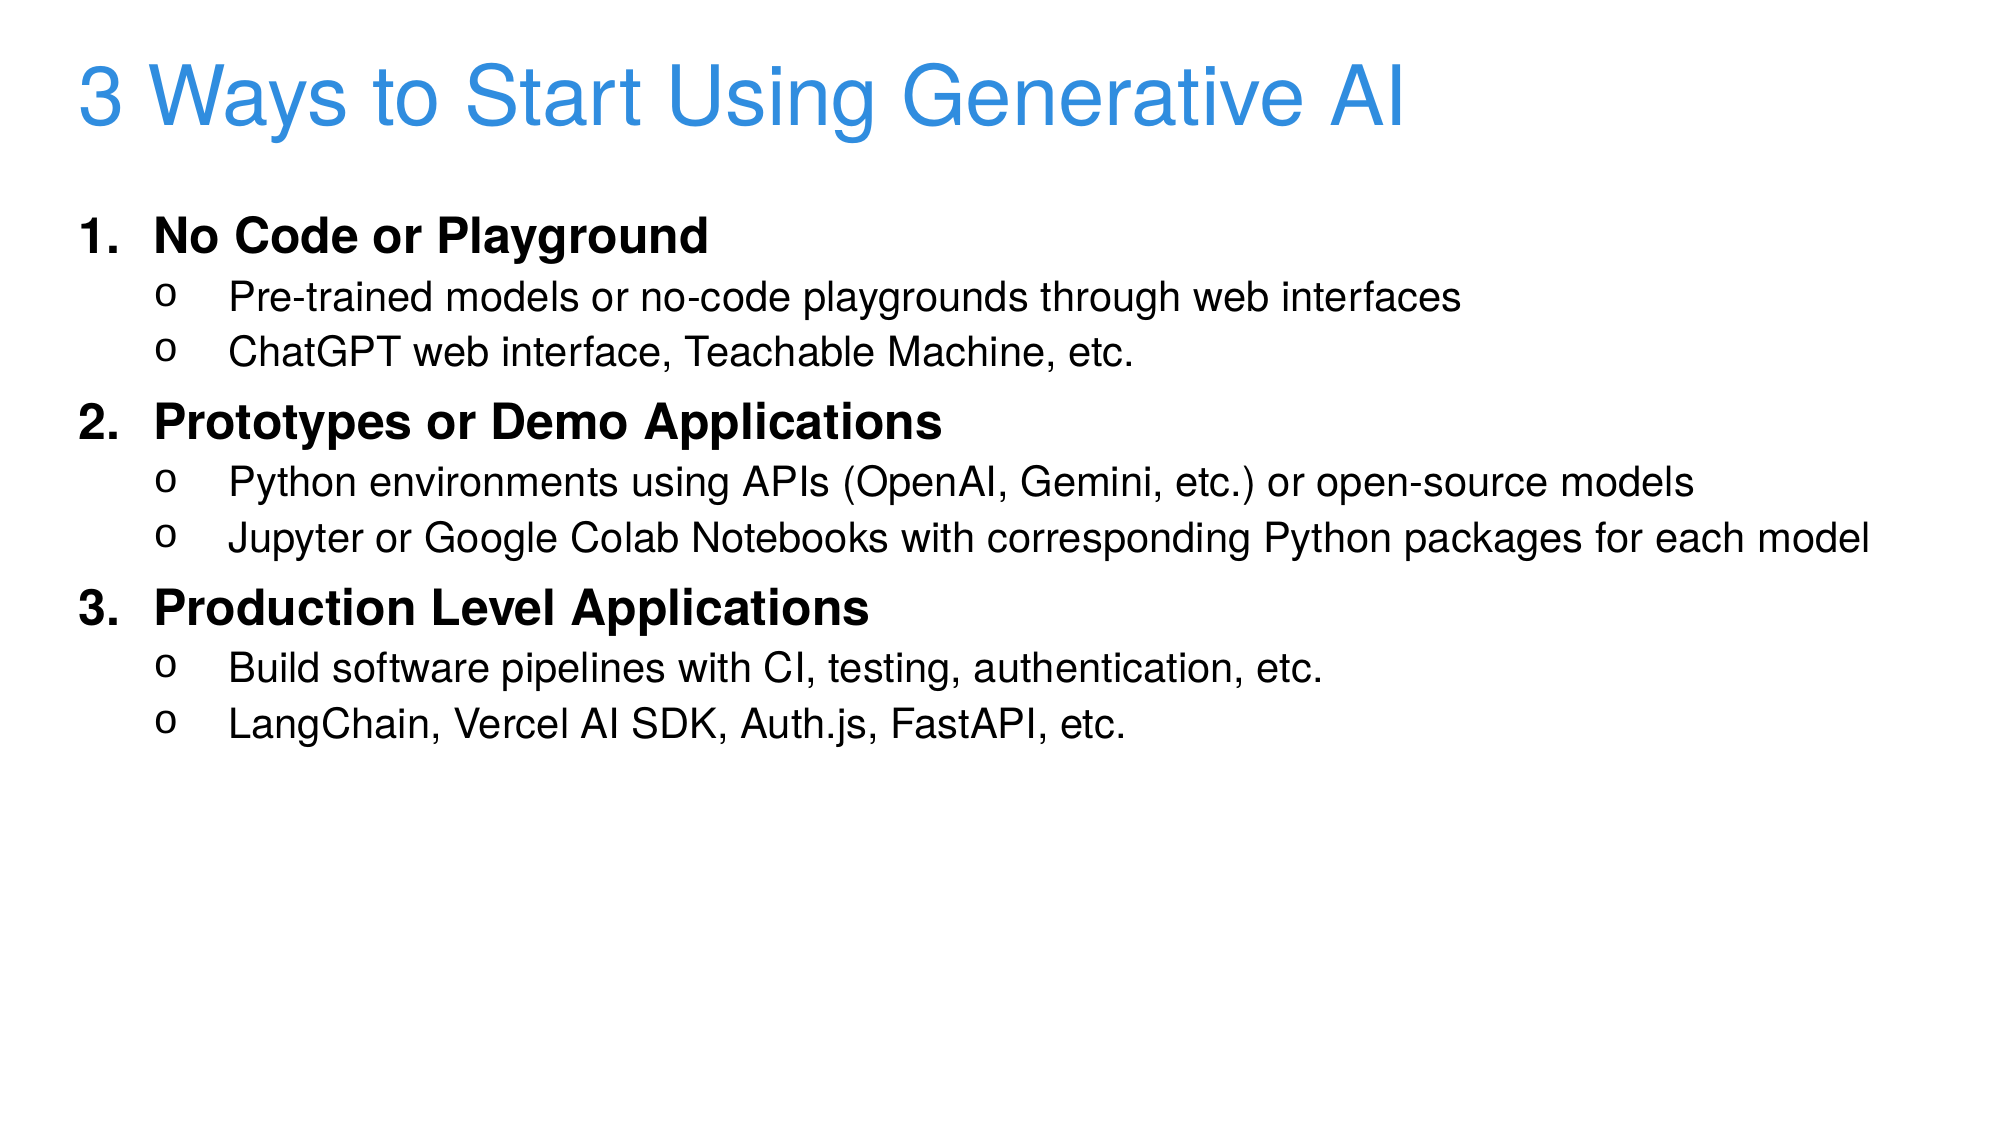

# 3 Ways to Start Using Generative AI
No Code or Playground
Pre-trained models or no-code playgrounds through web interfaces
ChatGPT web interface, Teachable Machine, etc.
Prototypes or Demo Applications
Python environments using APIs (OpenAI, Gemini, etc.) or open-source models
Jupyter or Google Colab Notebooks with corresponding Python packages for each model
Production Level Applications
Build software pipelines with CI, testing, authentication, etc.
LangChain, Vercel AI SDK, Auth.js, FastAPI, etc.